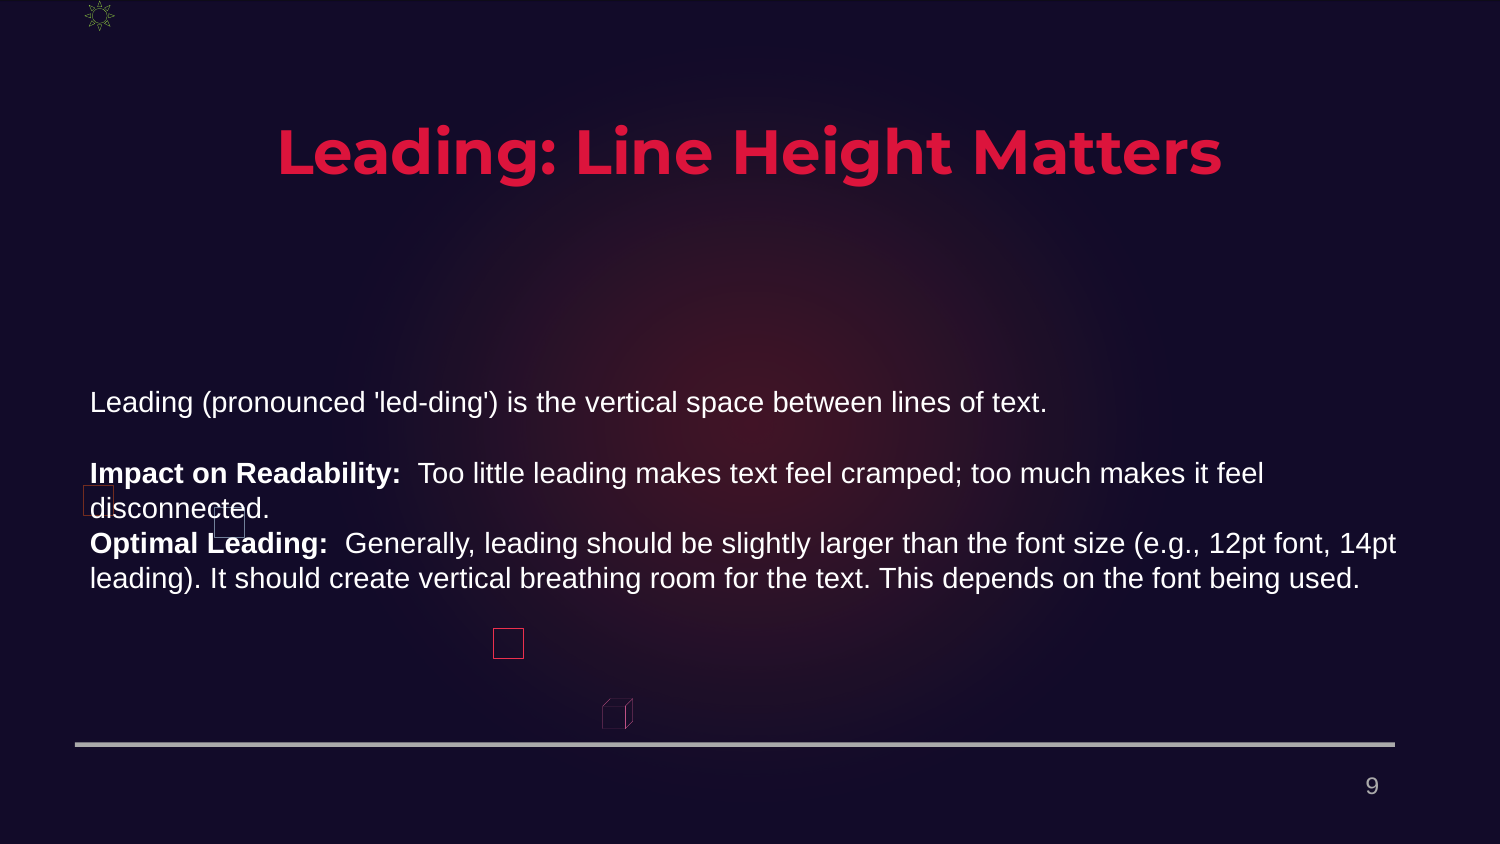

Leading: Line Height Matters
Leading (pronounced 'led-ding') is the vertical space between lines of text.

Impact on Readability:  Too little leading makes text feel cramped; too much makes it feel disconnected.
Optimal Leading:  Generally, leading should be slightly larger than the font size (e.g., 12pt font, 14pt leading). It should create vertical breathing room for the text. This depends on the font being used.

9